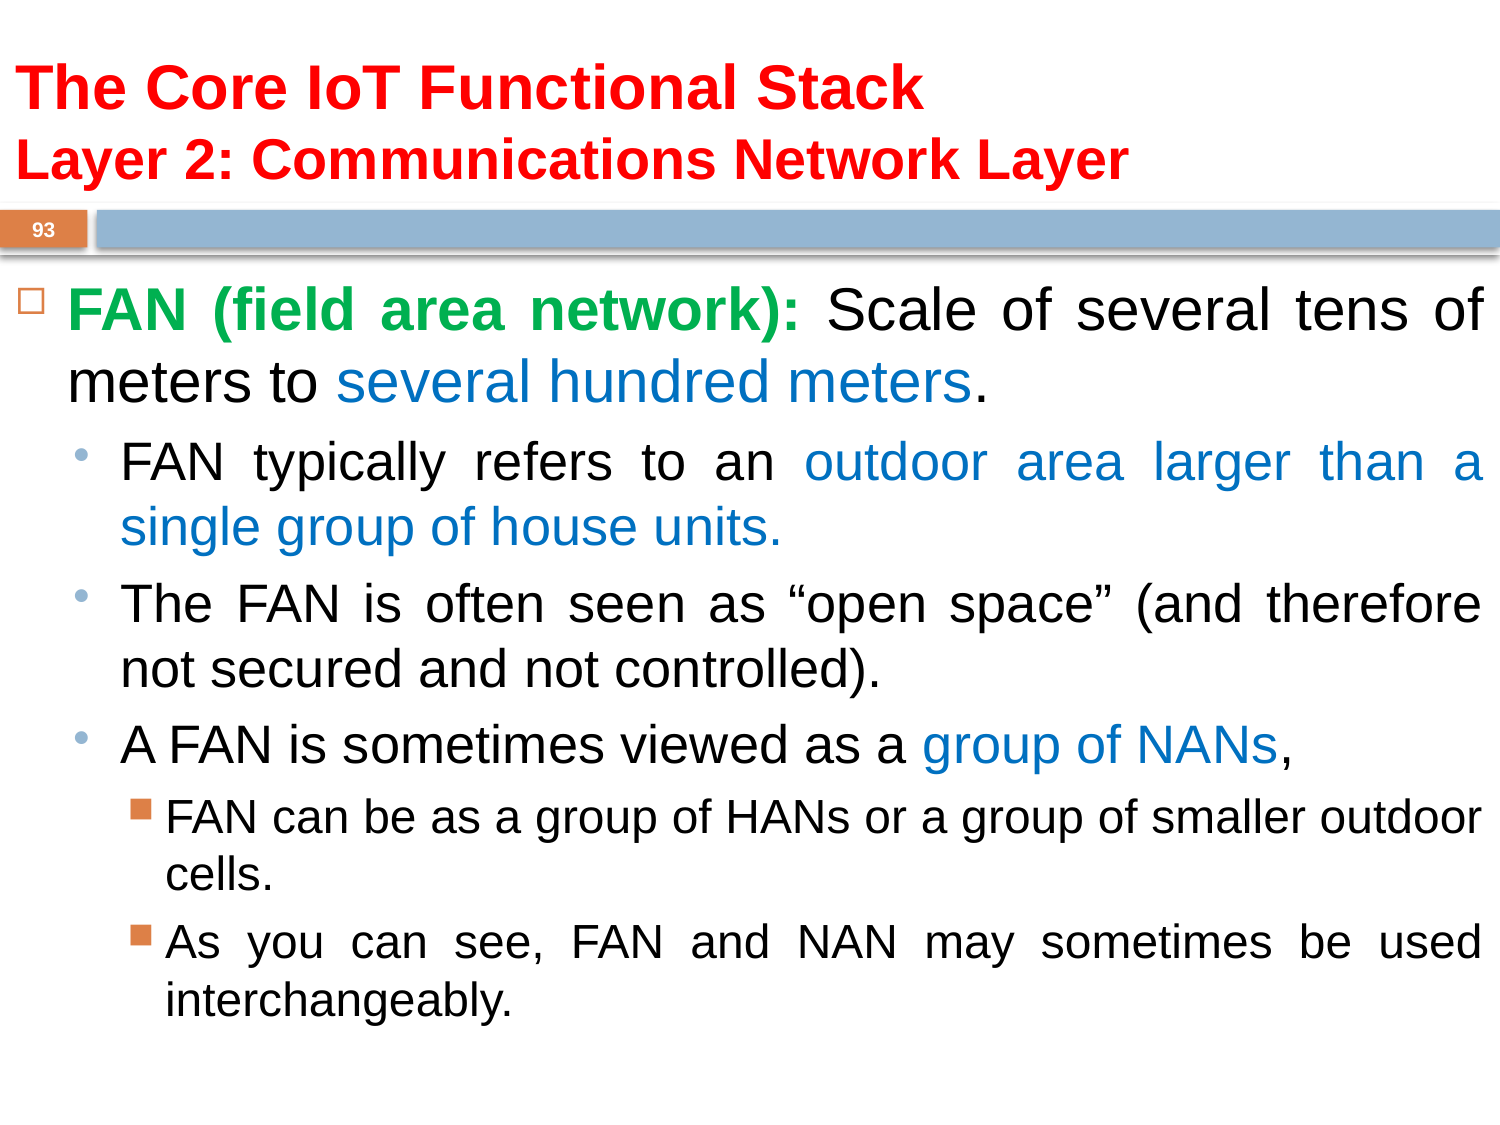

# The Core IoT Functional Stack Layer 2: Communications Network Layer
93
FAN (field area network): Scale of several tens of meters to several hundred meters.
FAN typically refers to an outdoor area larger than a single group of house units.
The FAN is often seen as “open space” (and therefore not secured and not controlled).
A FAN is sometimes viewed as a group of NANs,
FAN can be as a group of HANs or a group of smaller outdoor cells.
As you can see, FAN and NAN may sometimes be used interchangeably.